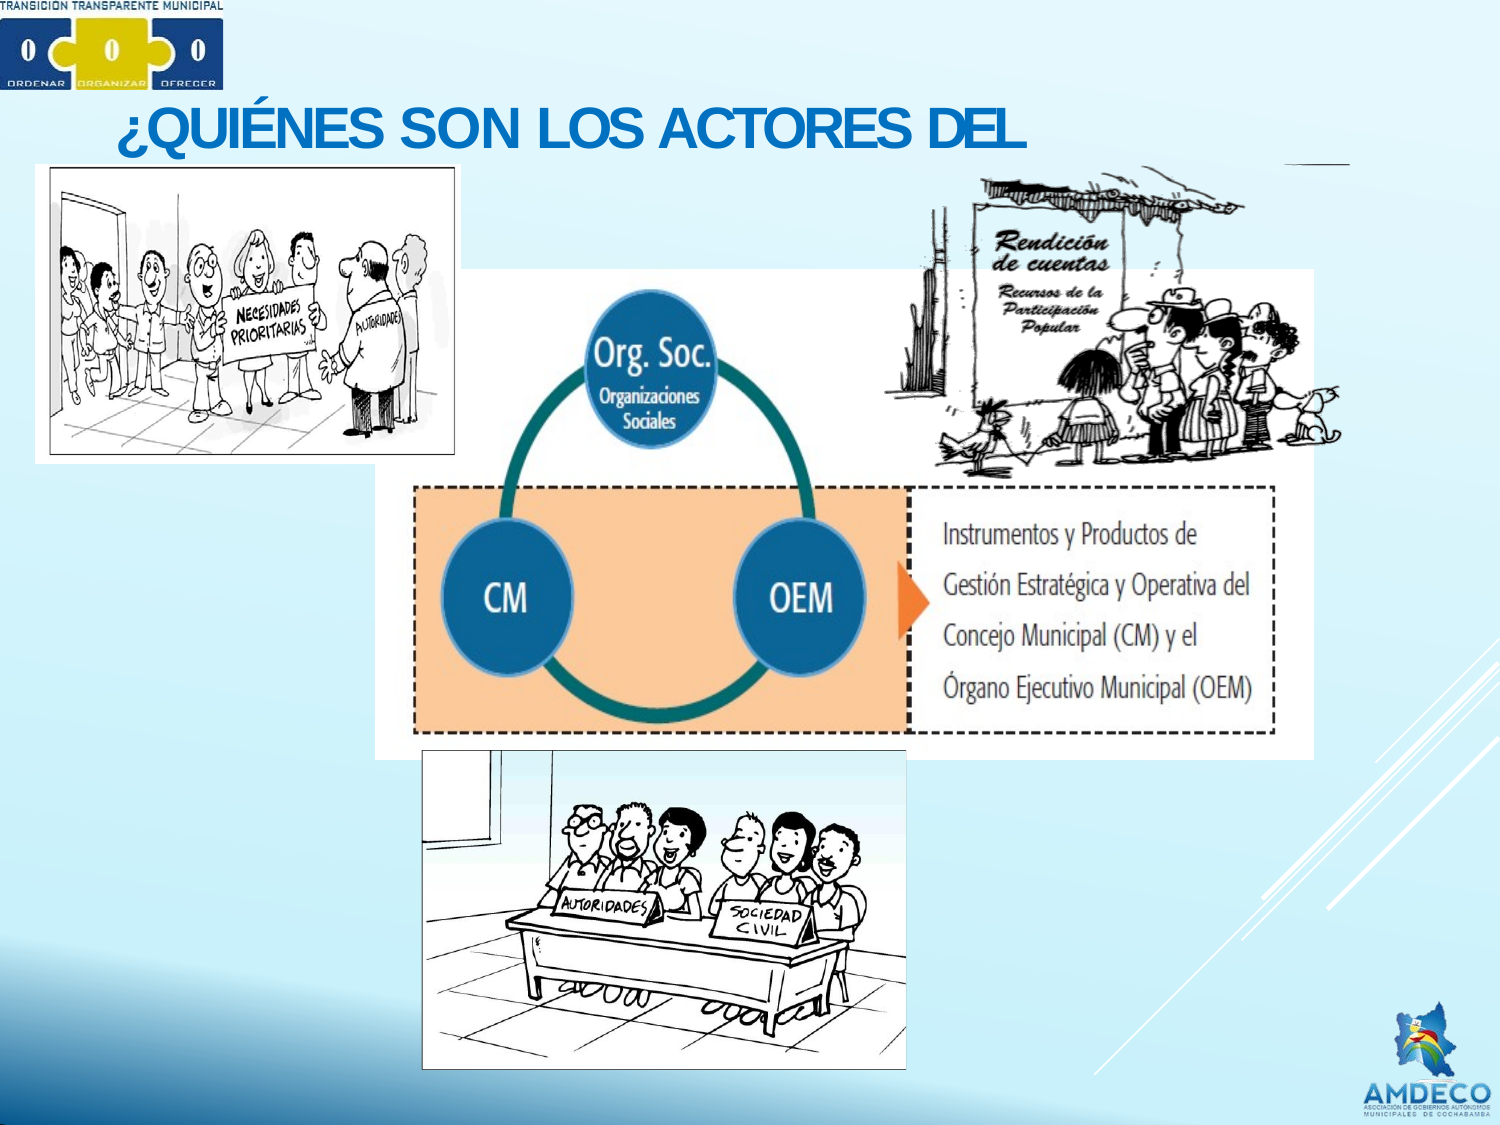

# ¿QUIÉNES SON LOS ACTORES DEL PROCESO?